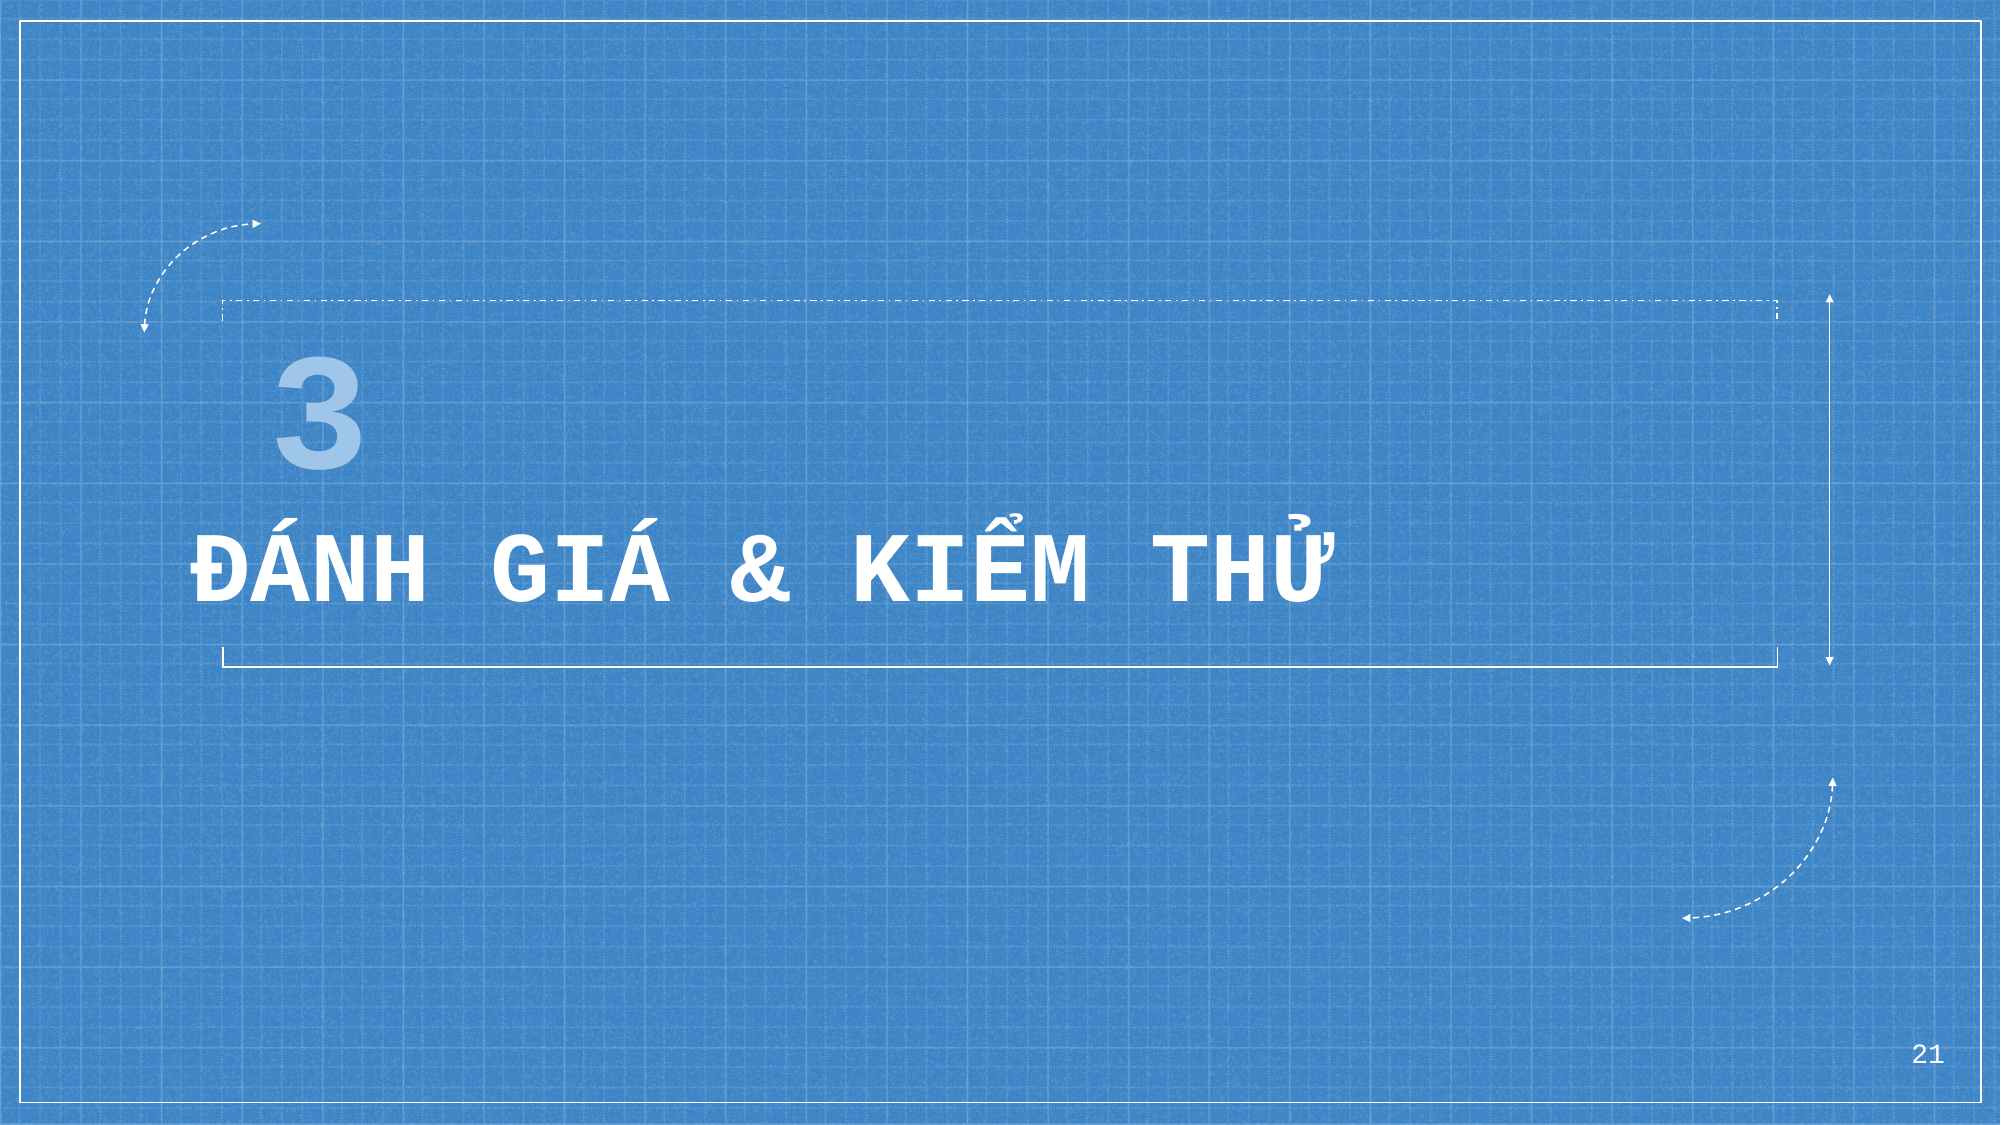

3
ĐÁNH GIÁ & KIỂM THỬ
21